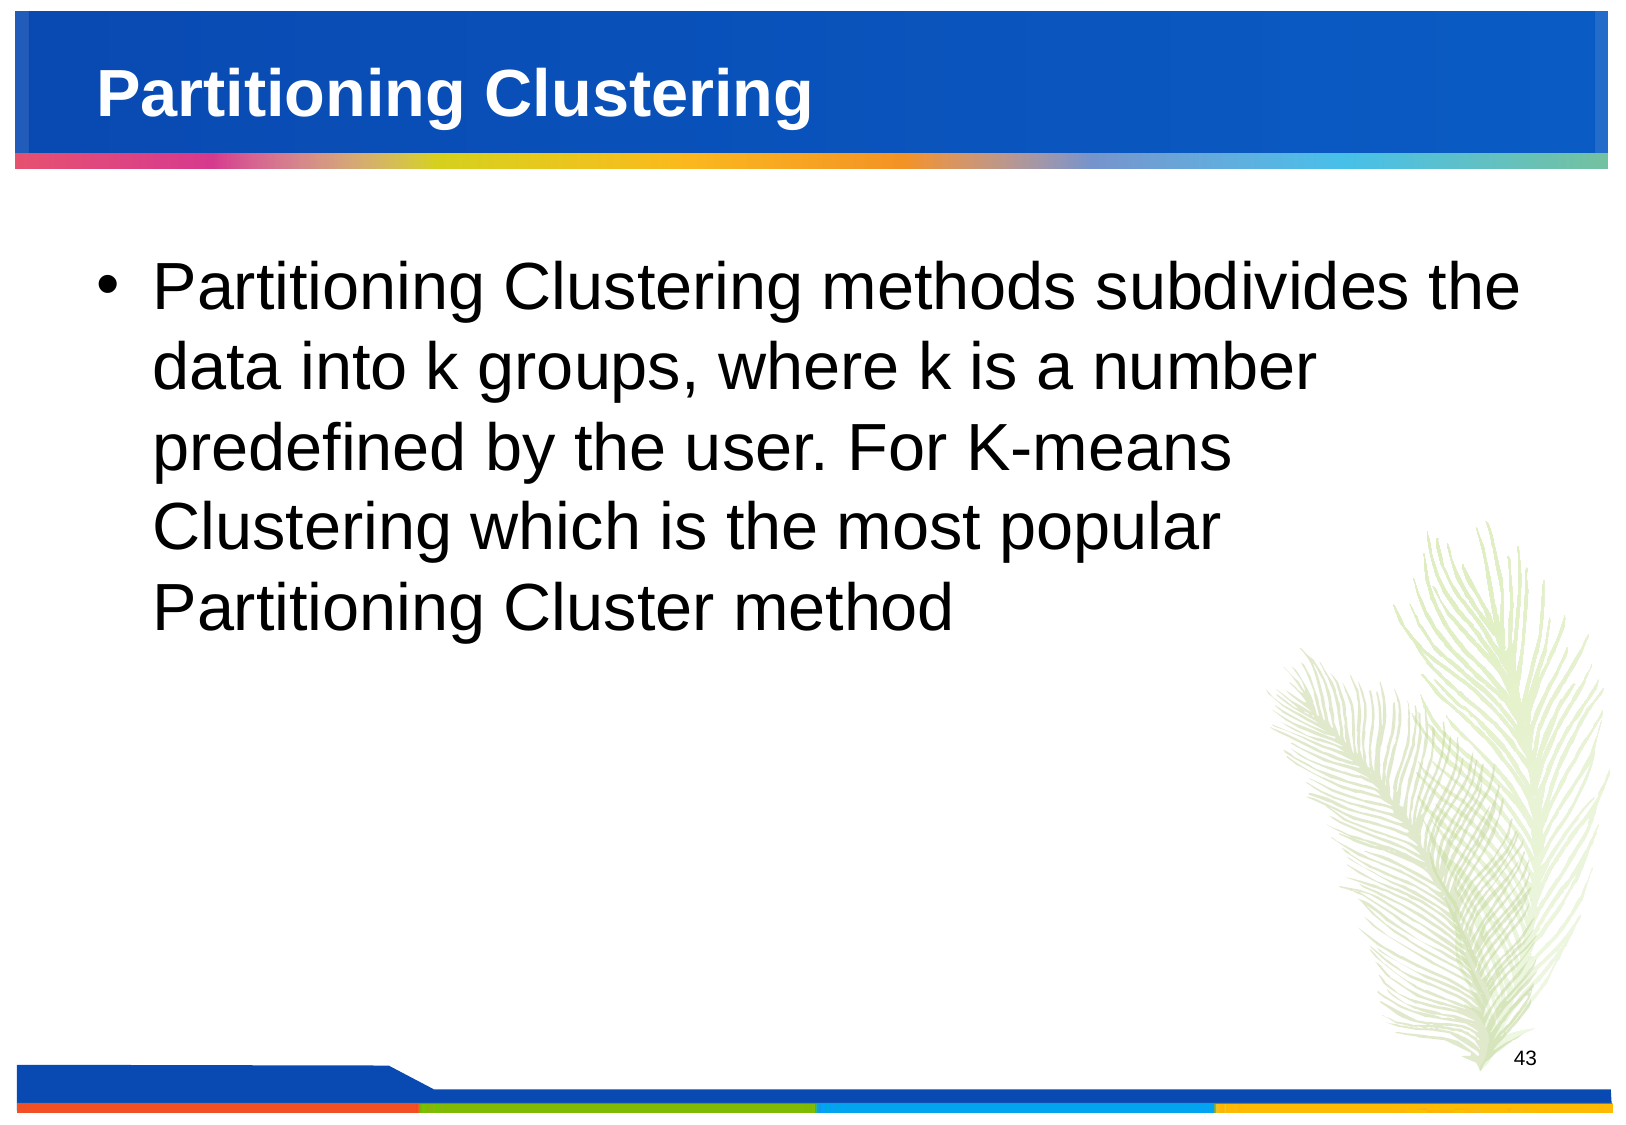

# Partitioning Clustering
Partitioning Clustering methods subdivides the data into k groups, where k is a number predefined by the user. For K-means Clustering which is the most popular Partitioning Cluster method
43